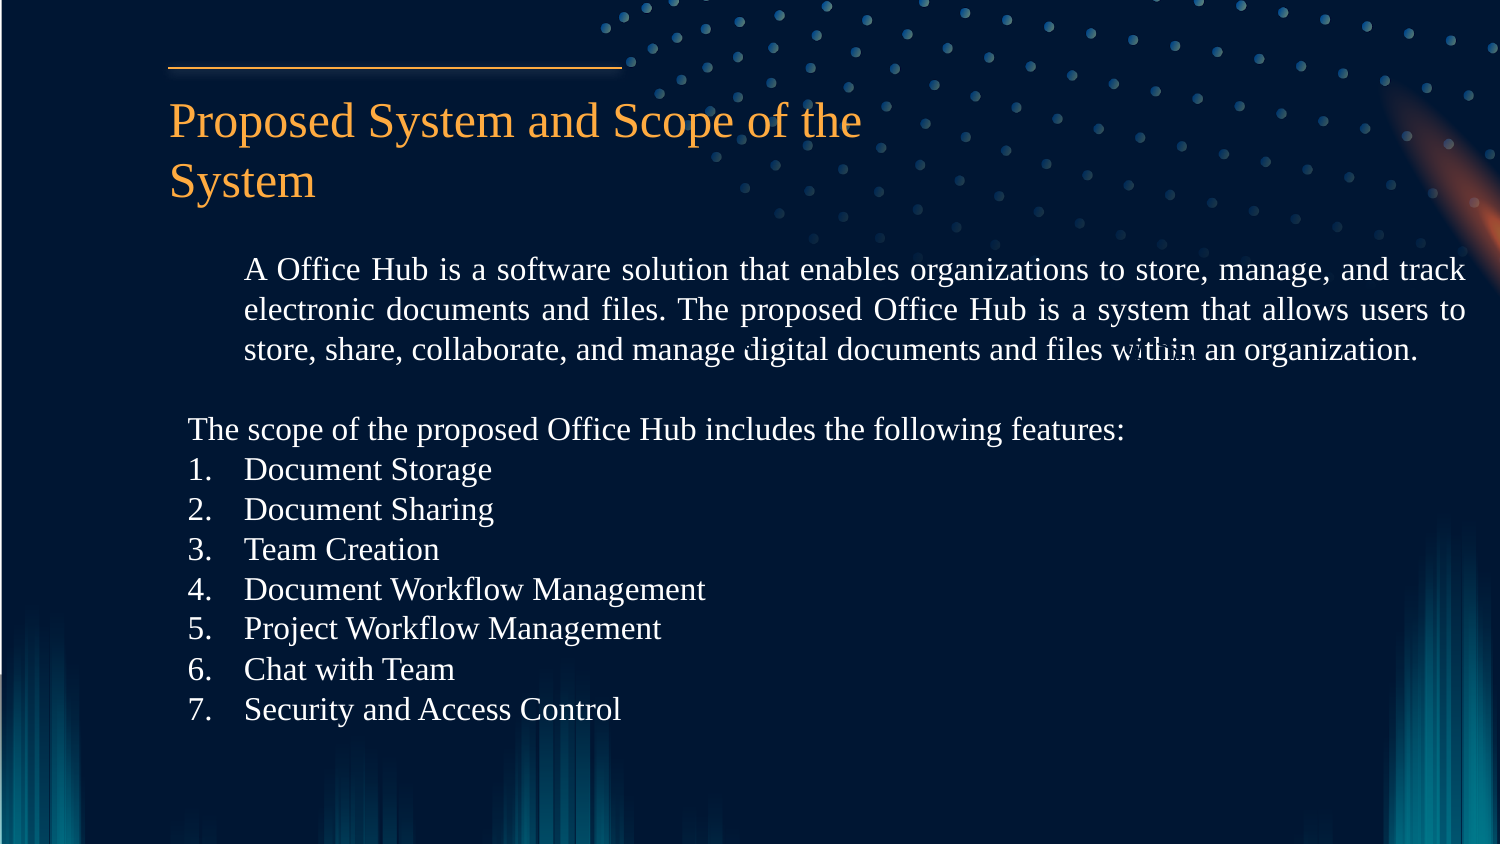

Proposed System and Scope of the System
	A Office Hub is a software solution that enables organizations to store, manage, and track electronic documents and files. The proposed Office Hub is a system that allows users to store, share, collaborate, and manage digital documents and files within an organization.

The scope of the proposed Office Hub includes the following features:
Document Storage
Document Sharing
Team Creation
Document Workflow Management
Project Workflow Management
Chat with Team
Security and Access Control